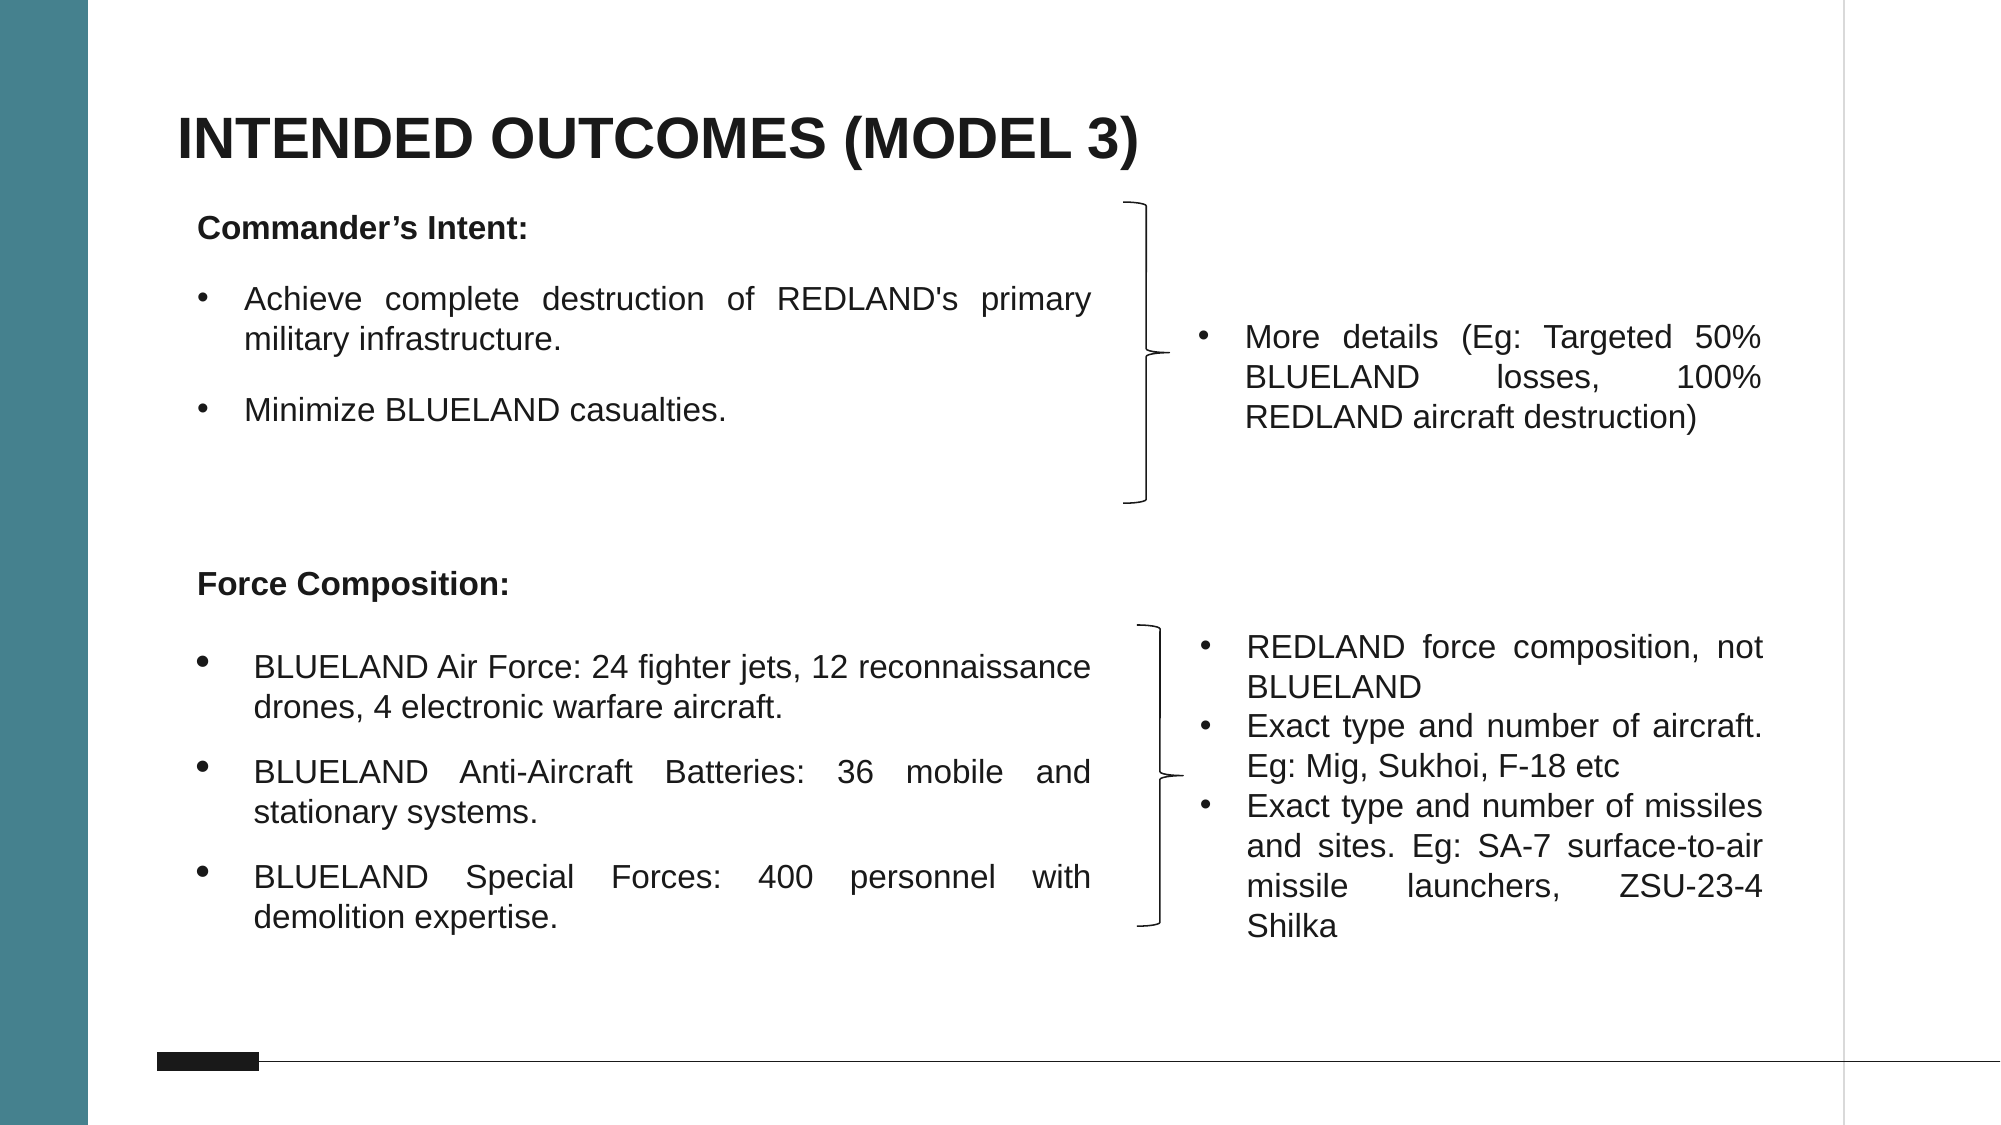

# INTENDED OUTCOMES (MODEL 3)
Commander’s Intent:
Achieve complete destruction of REDLAND's primary military infrastructure.
Minimize BLUELAND casualties.

Force Composition:
BLUELAND Air Force: 24 fighter jets, 12 reconnaissance drones, 4 electronic warfare aircraft.
BLUELAND Anti-Aircraft Batteries: 36 mobile and stationary systems.
BLUELAND Special Forces: 400 personnel with demolition expertise.

More details (Eg: Targeted 50% BLUELAND losses, 100% REDLAND aircraft destruction)
REDLAND force composition, not BLUELAND
Exact type and number of aircraft. Eg: Mig, Sukhoi, F-18 etc
Exact type and number of missiles and sites. Eg: SA-7 surface-to-air missile launchers, ZSU-23-4 Shilka